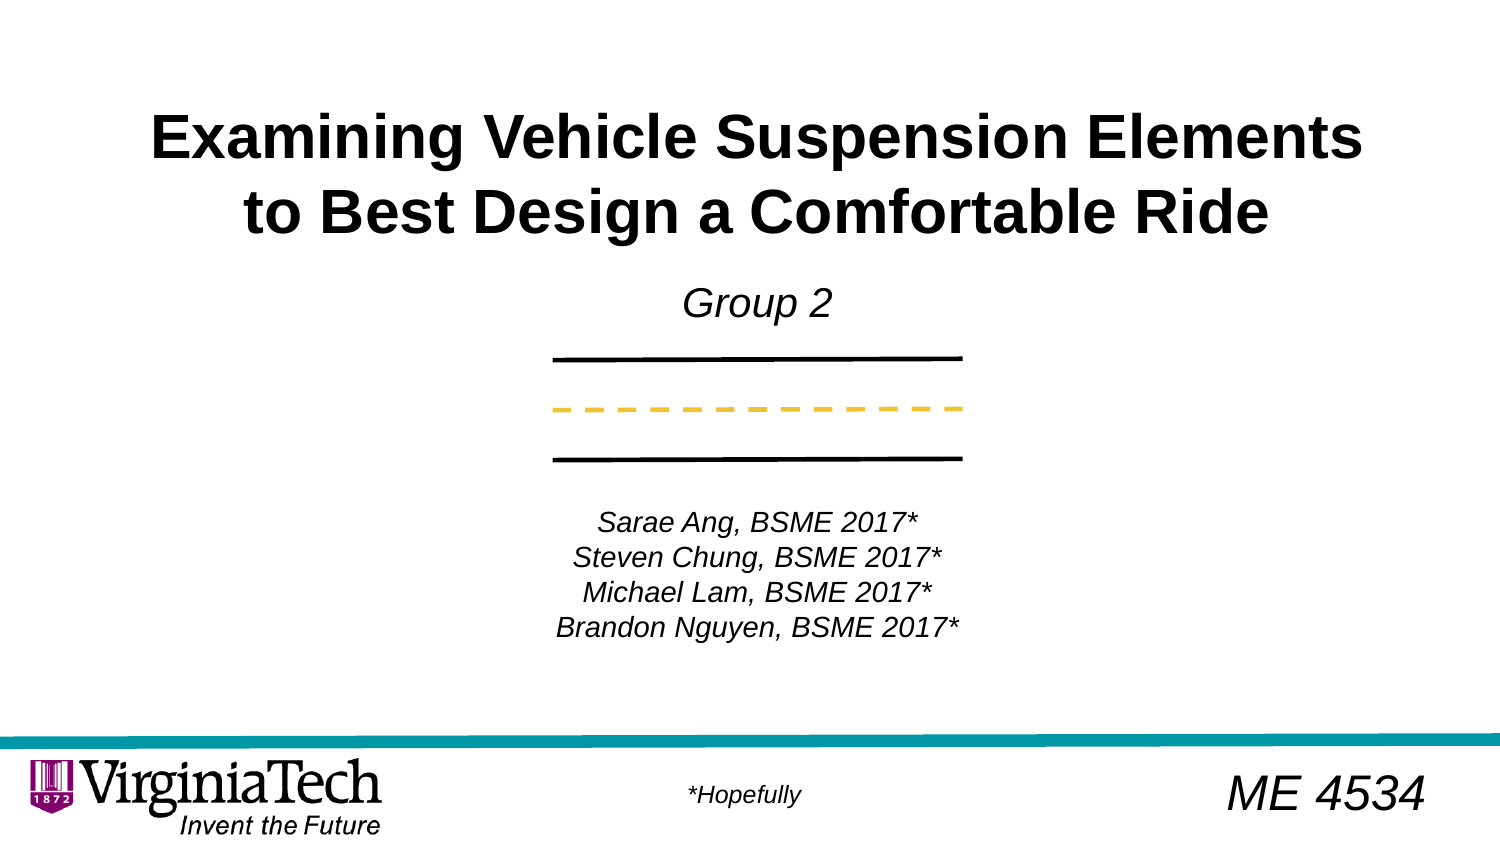

# Examining Vehicle Suspension Elements to Best Design a Comfortable Ride
Group 2

Sarae Ang, BSME 2017*
Steven Chung, BSME 2017*
Michael Lam, BSME 2017*
Brandon Nguyen, BSME 2017*

ME 4534

*Hopefully